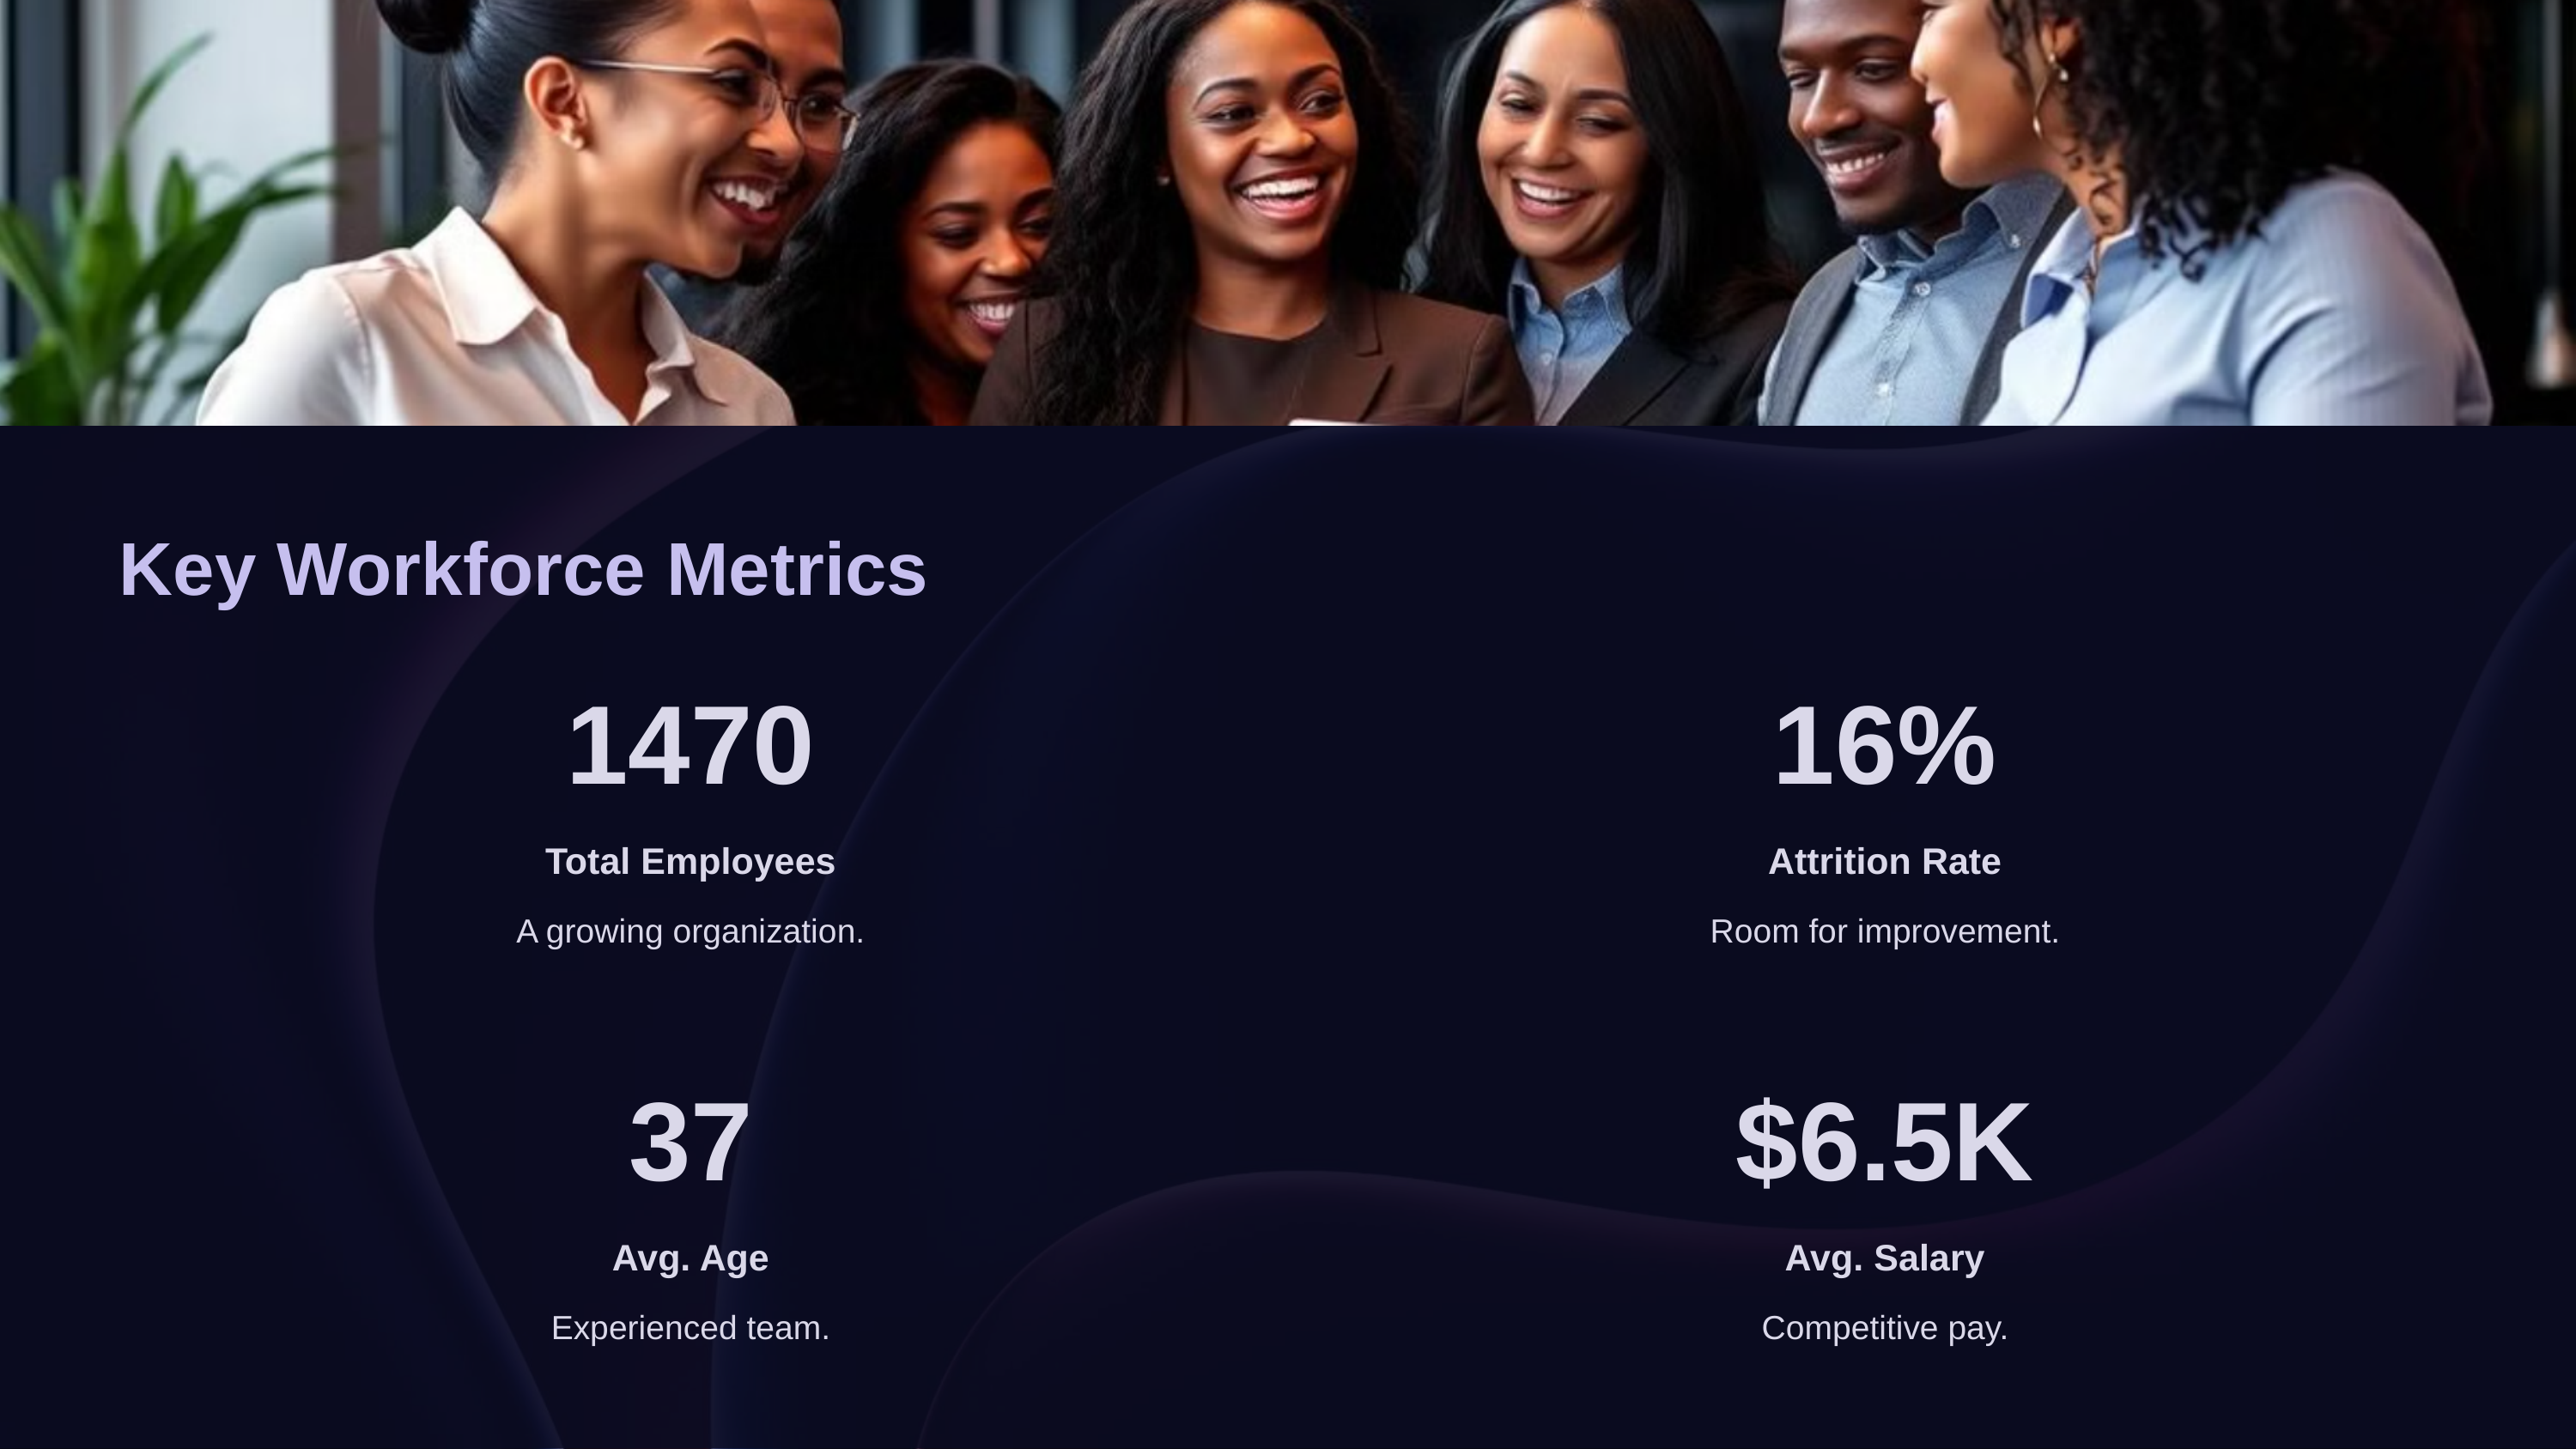

Key Workforce Metrics

1470

16%

Total Employees

Attrition Rate

A growing organization.

Room for improvement.

37

$6.5K

Avg. Age

Avg. Salary

Experienced team.

Competitive pay.